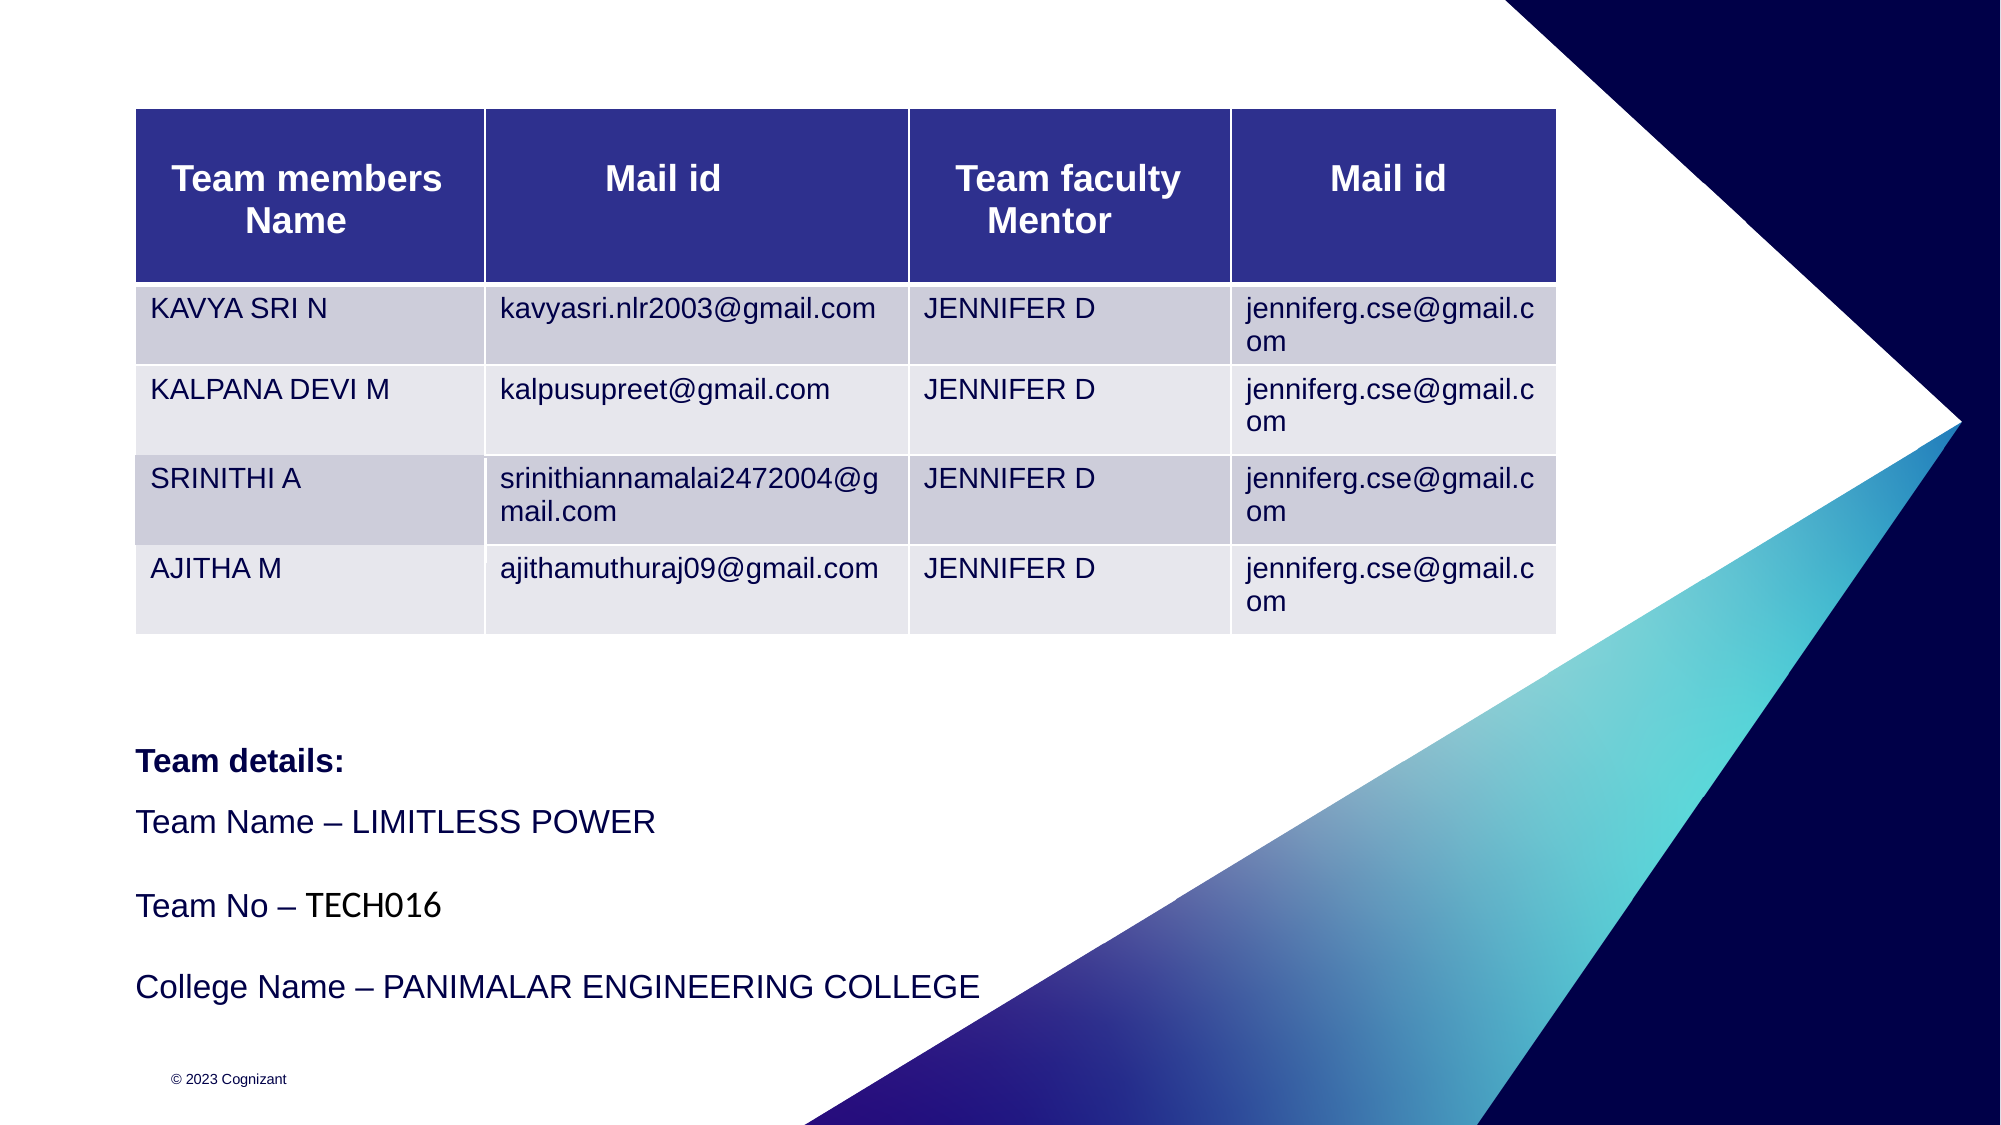

| Team members Name | Mail id | Team faculty Mentor | Mail id |
| --- | --- | --- | --- |
| KAVYA SRI N | kavyasri.nlr2003@gmail.com | JENNIFER D | jenniferg.cse@gmail.com |
| KALPANA DEVI M | kalpusupreet@gmail.com | JENNIFER D | jenniferg.cse@gmail.com |
| SRINITHI A | srinithiannamalai2472004@gmail.com | JENNIFER D | jenniferg.cse@gmail.com |
| AJITHA M | ajithamuthuraj09@gmail.com | JENNIFER D | jenniferg.cse@gmail.com |
Team details:
Team Name – LIMITLESS POWER
Team No – TECH016
College Name – PANIMALAR ENGINEERING COLLEGE
© 2023 Cognizant